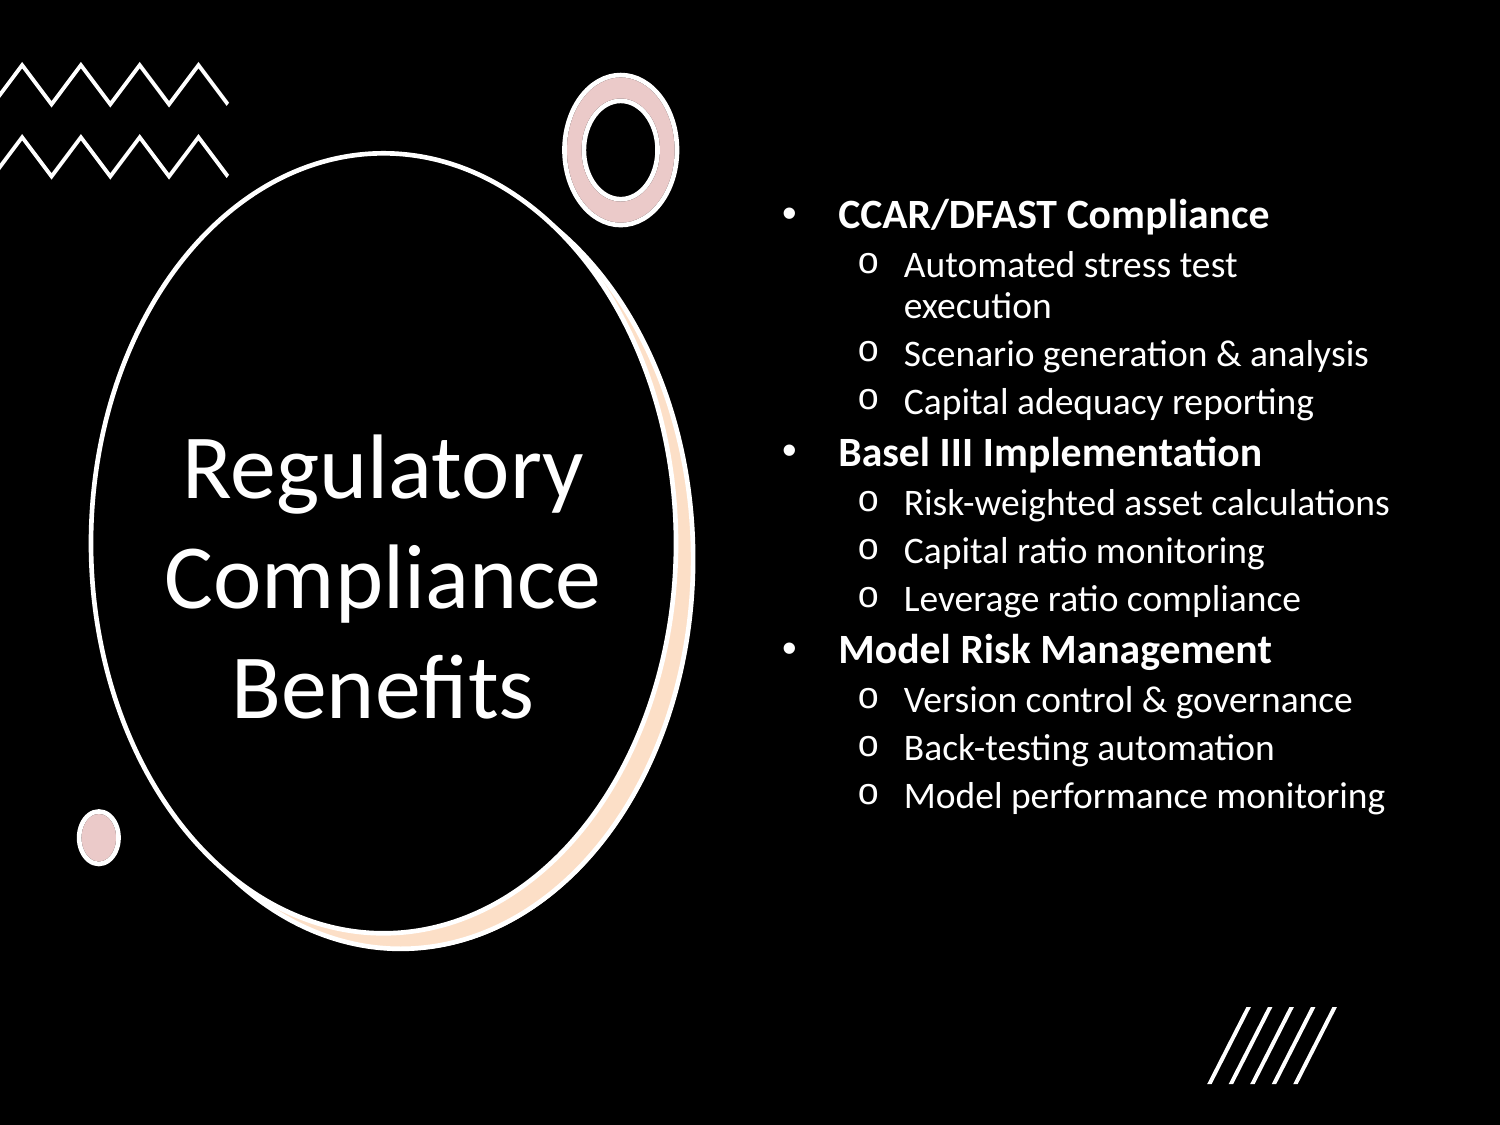

CCAR/DFAST Compliance
Automated stress test execution
Scenario generation & analysis
Capital adequacy reporting
Basel III Implementation
Risk-weighted asset calculations
Capital ratio monitoring
Leverage ratio compliance
Model Risk Management
Version control & governance
Back-testing automation
Model performance monitoring
# Regulatory Compliance Benefits